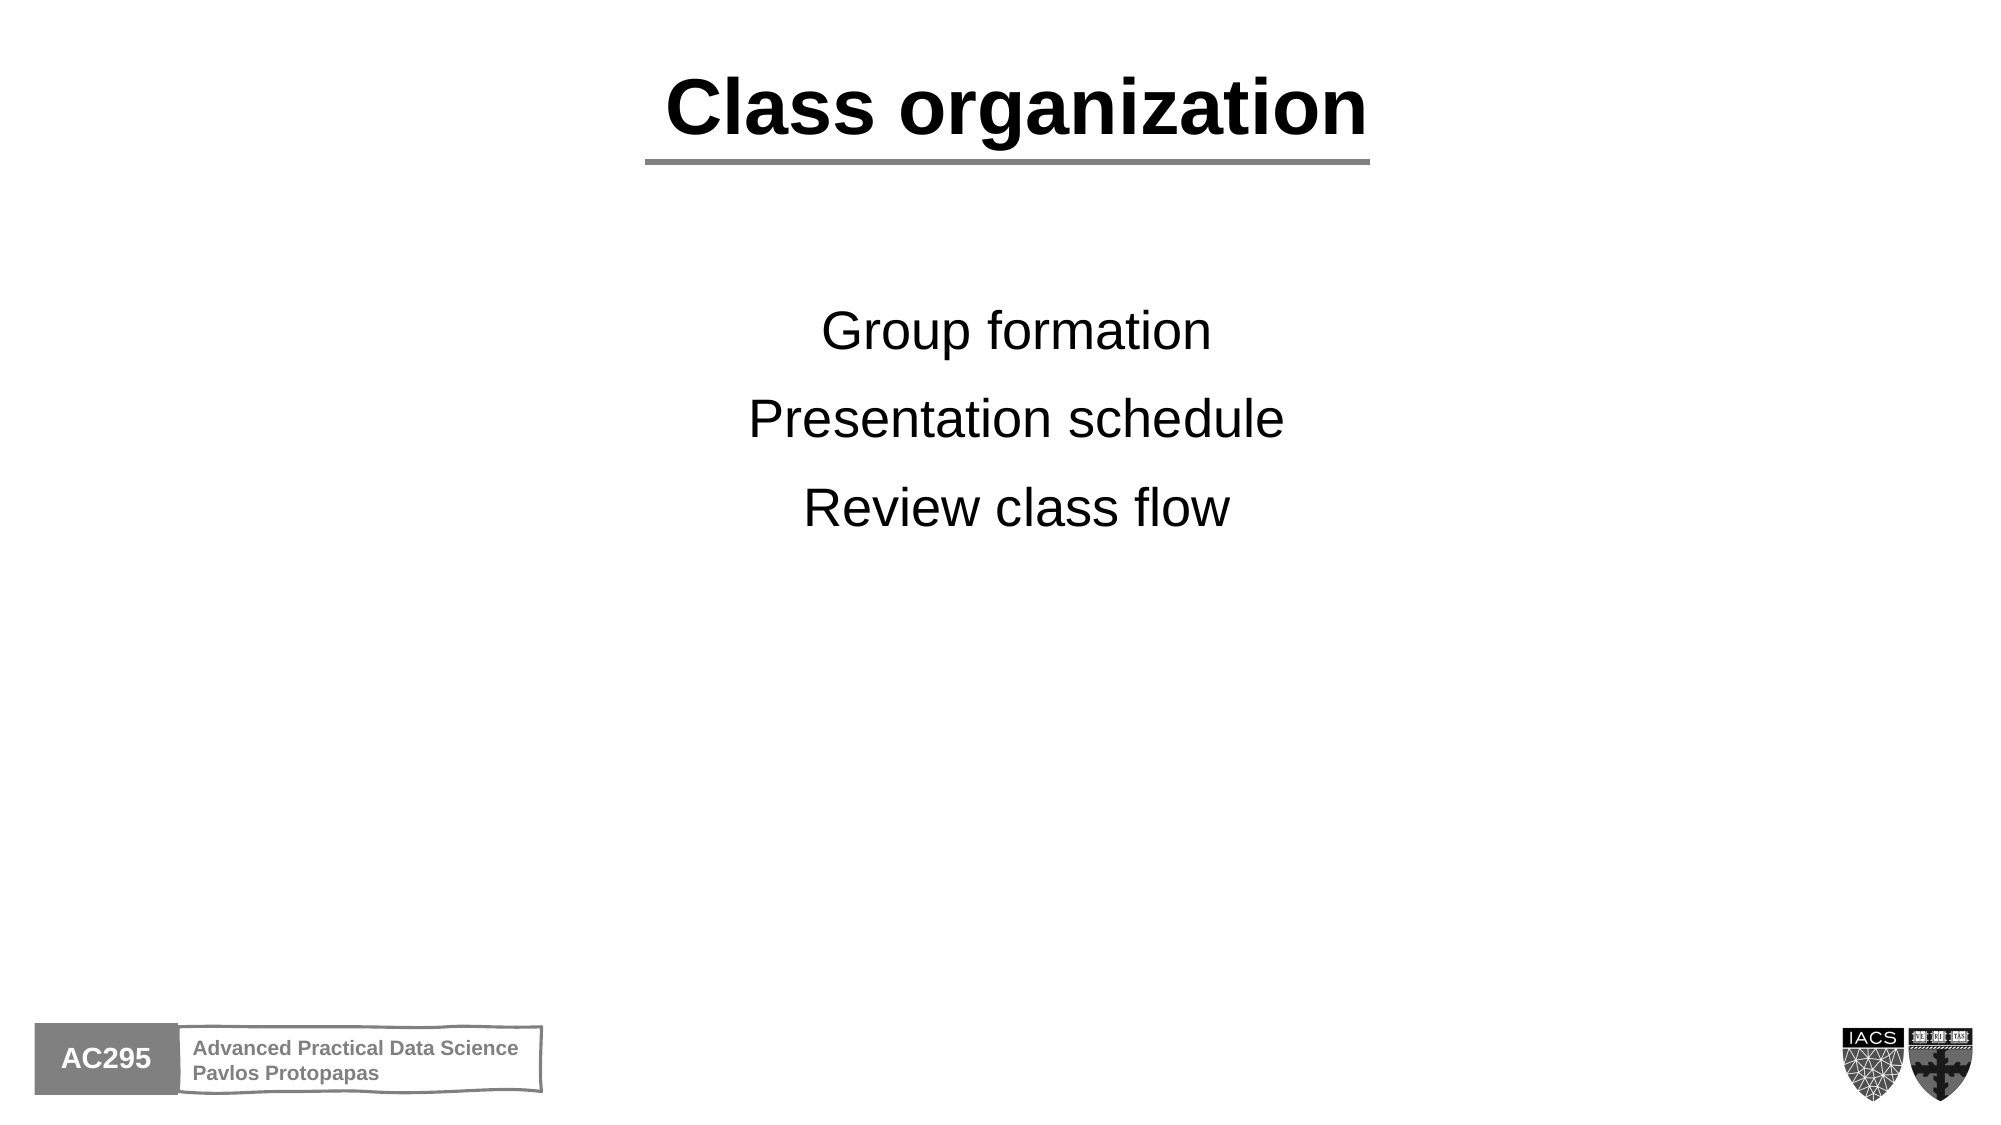

Class organization
Group formation
Presentation schedule
Review class flow